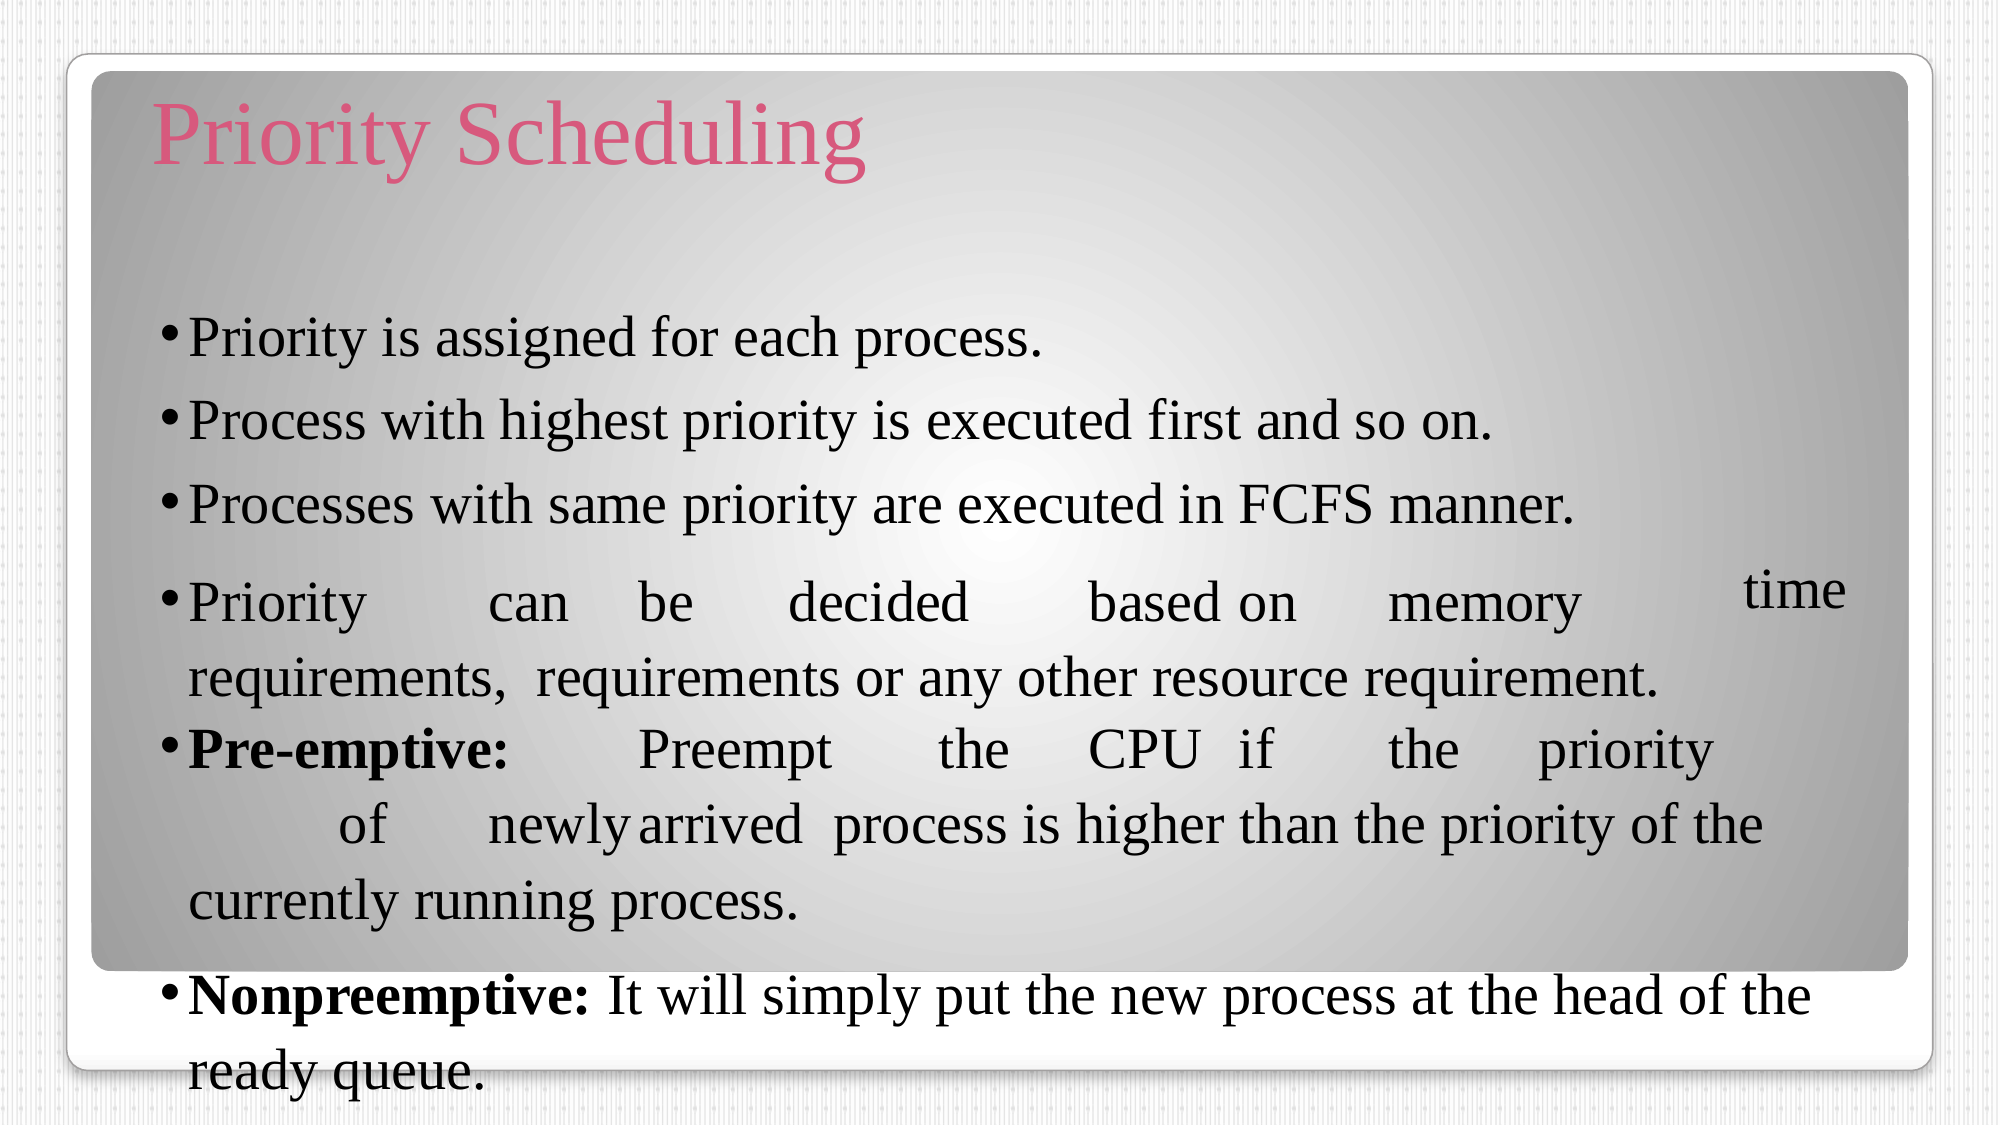

# Priority Scheduling
Priority is assigned for each process.
Process with highest priority is executed first and so on.
Processes with same priority are executed in FCFS manner.
Priority	can	be	decided	based	on	memory	requirements,  requirements or any other resource requirement.
time
Pre-emptive:	Preempt	the	CPU	if	the	priority	of	newly	arrived  process is higher than the priority of the currently running process.
Nonpreemptive: It will simply put the new process at the head of the  ready queue.